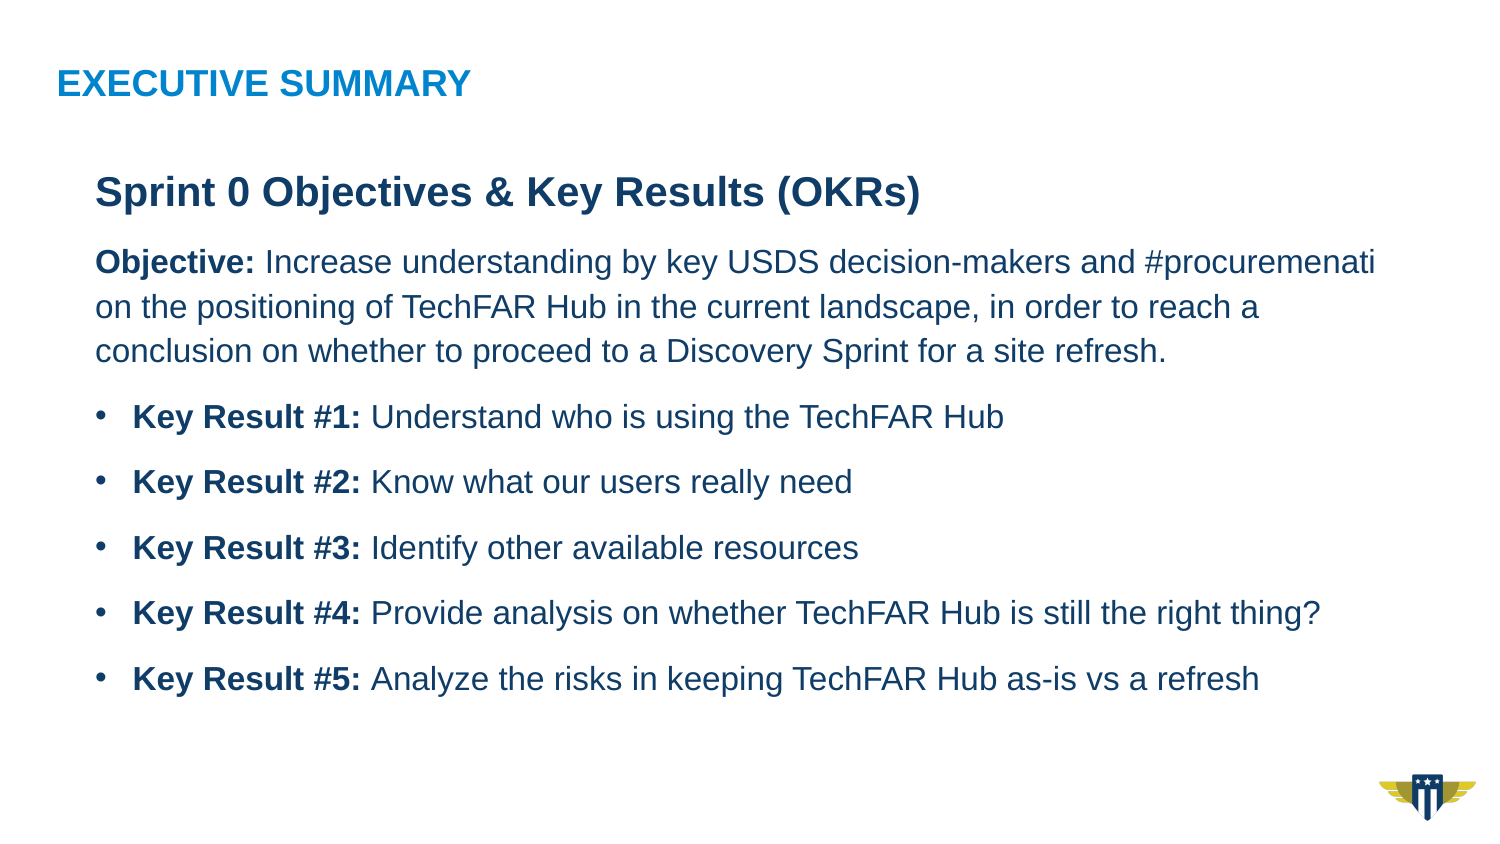

# Executive summary
Sprint 0 Objectives & Key Results (OKRs)
Objective: Increase understanding by key USDS decision-makers and #procuremenati on the positioning of TechFAR Hub in the current landscape, in order to reach a conclusion on whether to proceed to a Discovery Sprint for a site refresh.
Key Result #1: Understand who is using the TechFAR Hub
Key Result #2: Know what our users really need
Key Result #3: Identify other available resources
Key Result #4: Provide analysis on whether TechFAR Hub is still the right thing?
Key Result #5: Analyze the risks in keeping TechFAR Hub as-is vs a refresh